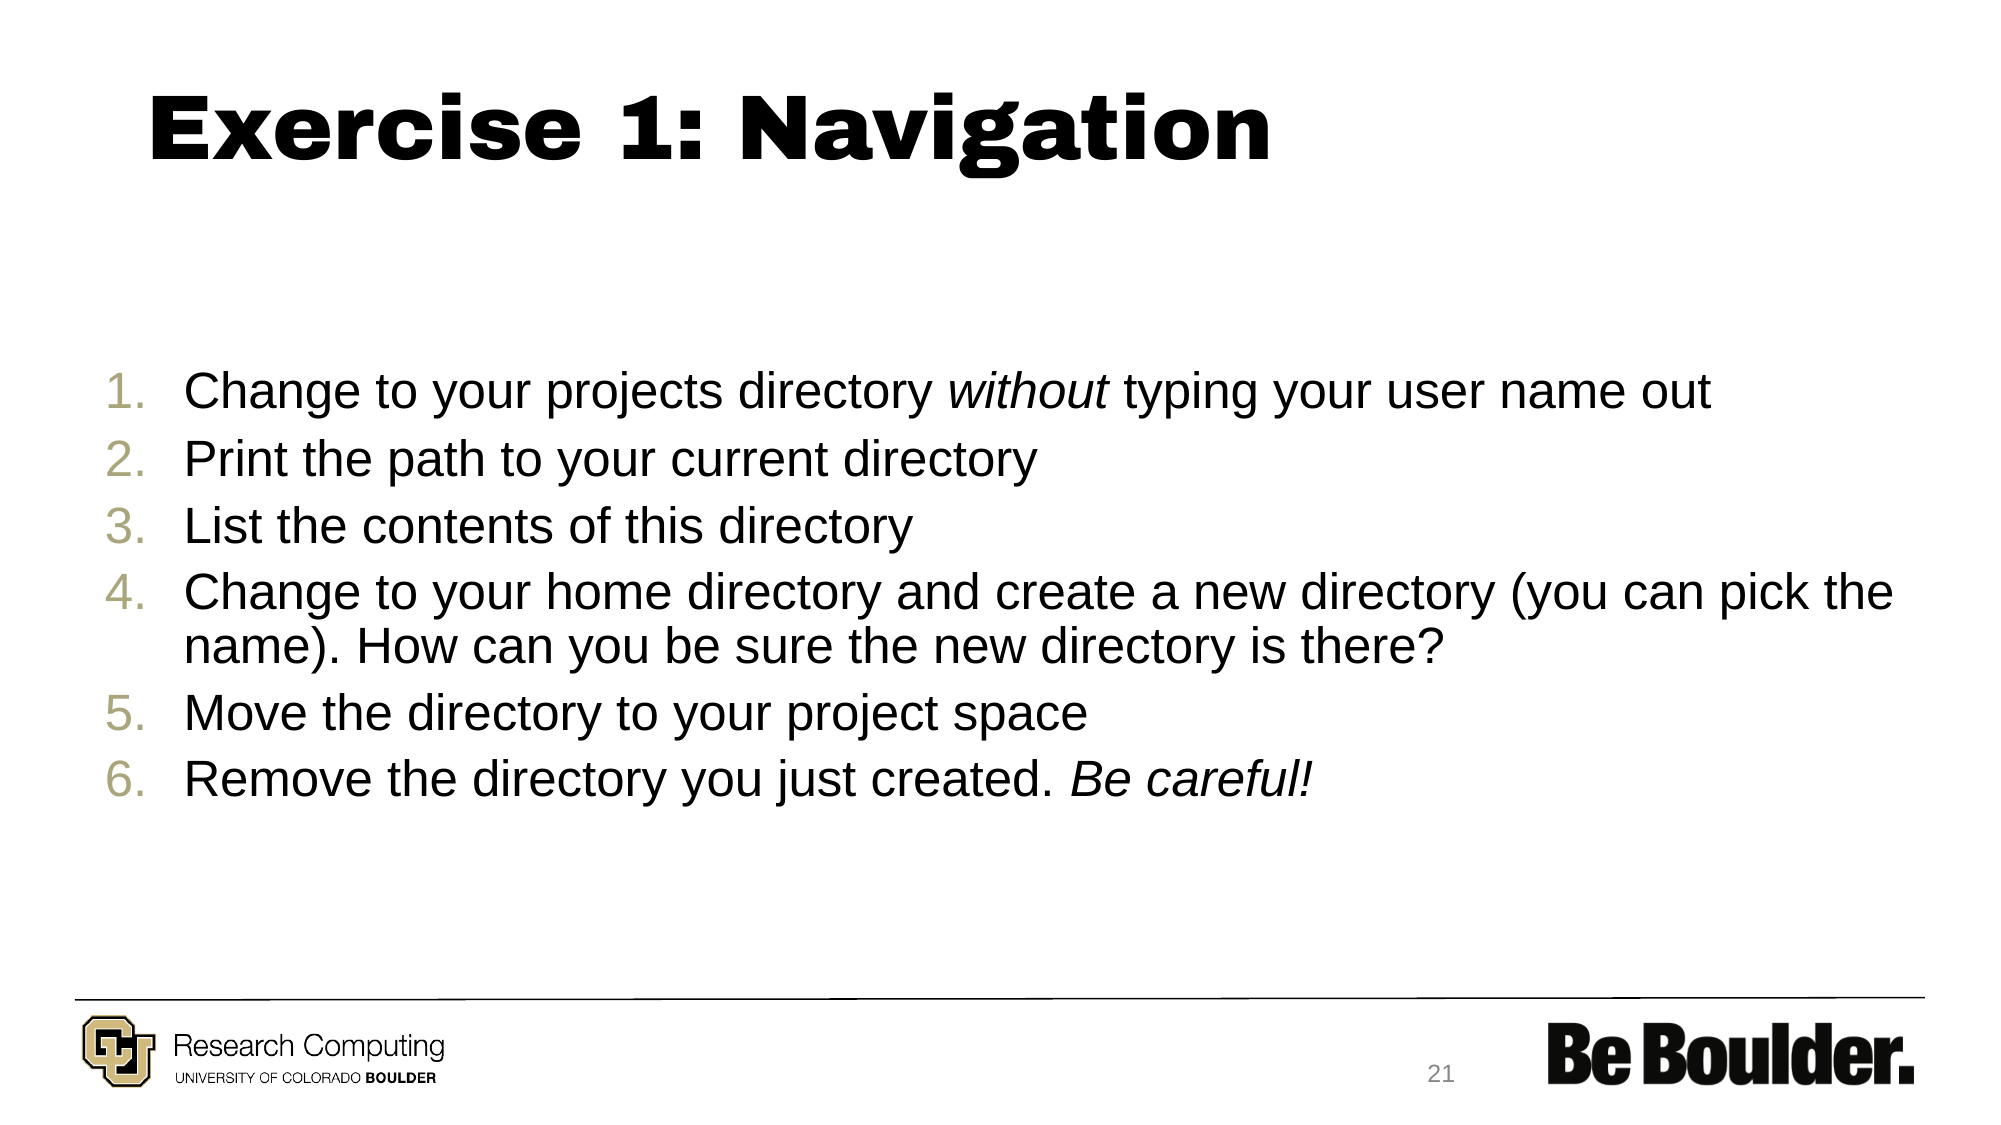

# Exercise 1: Navigation
Change to your projects directory without typing your user name out
Print the path to your current directory
List the contents of this directory
Change to your home directory and create a new directory (you can pick the name). How can you be sure the new directory is there?
Move the directory to your project space
Remove the directory you just created. Be careful!

21
SC Spinup 1 - Linux